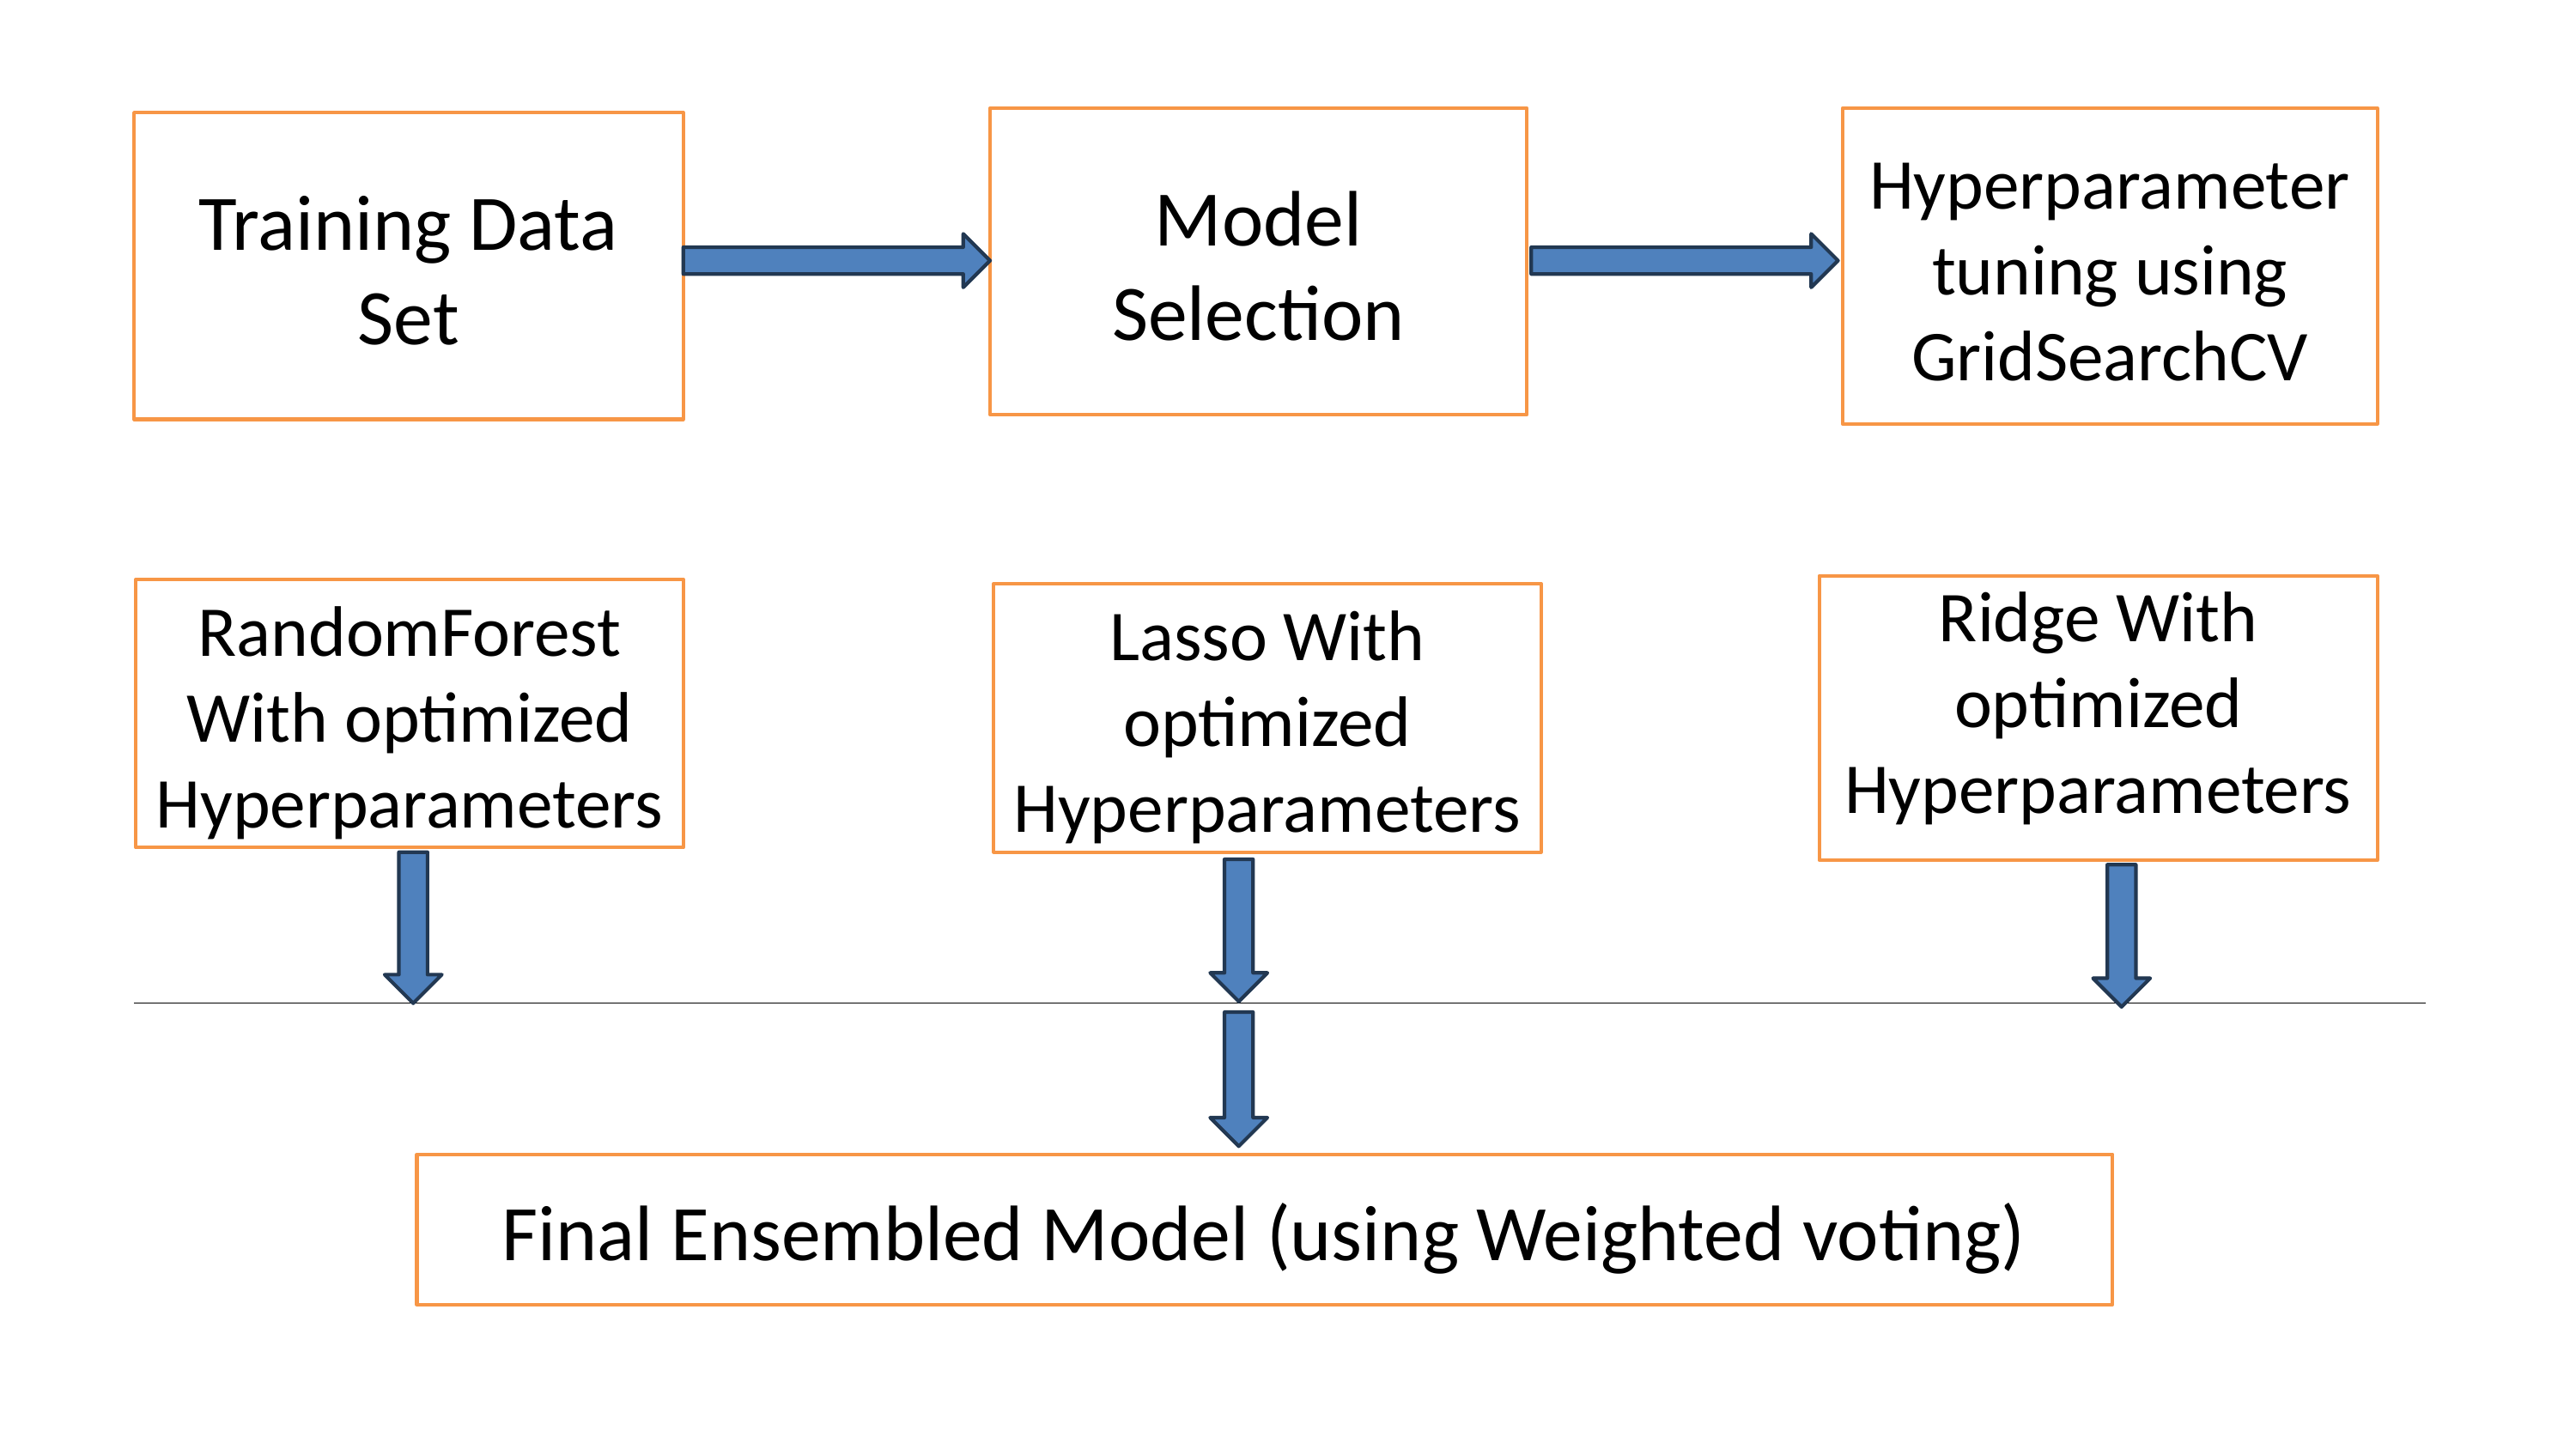

Hyperparameter tuning using GridSearchCV
Model Selection
Training Data Set

Ridge With optimized Hyperparameters

RandomForest With optimized Hyperparameters
Lasso With optimized Hyperparameters

Final Ensembled Model (using Weighted voting)